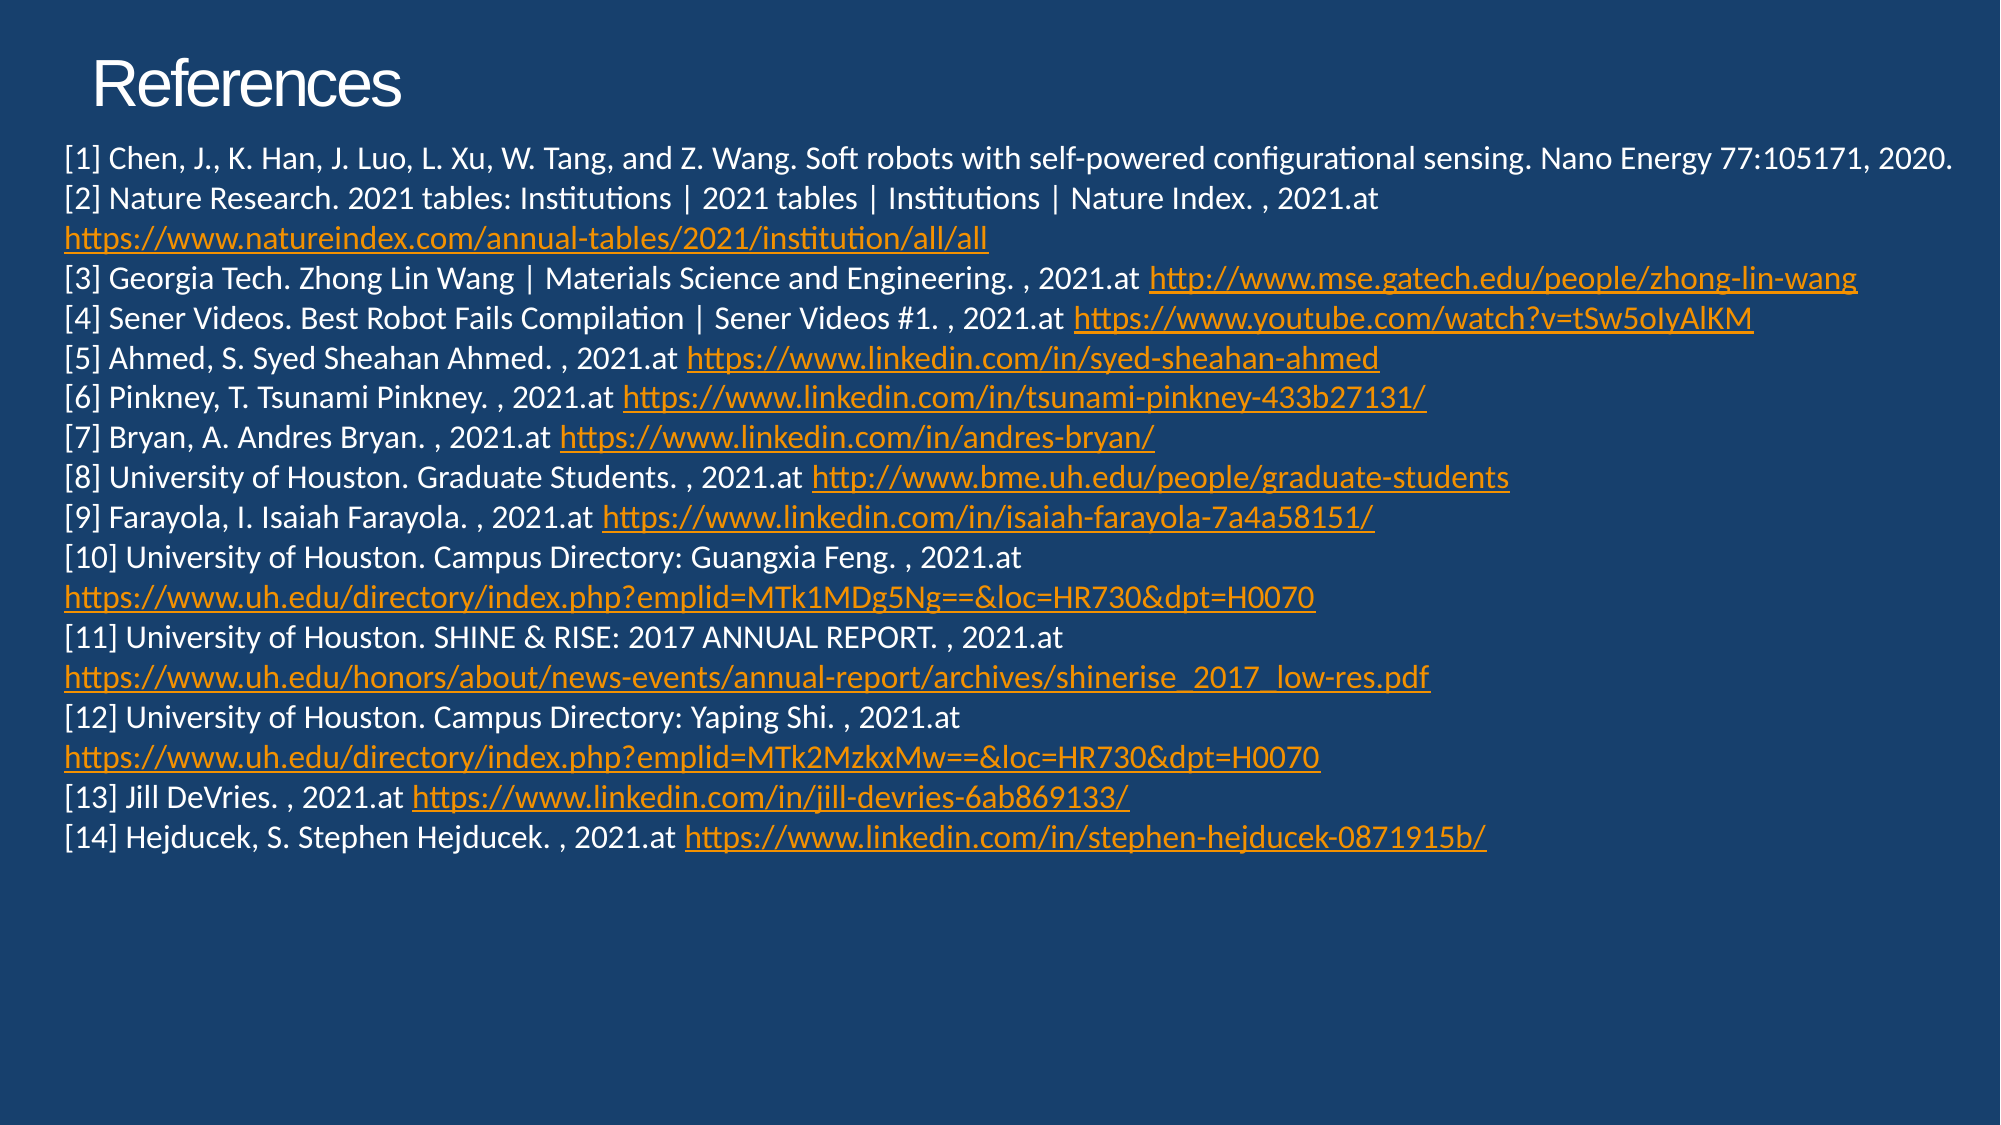

References
[1] Chen, J., K. Han, J. Luo, L. Xu, W. Tang, and Z. Wang. Soft robots with self-powered configurational sensing. Nano Energy 77:105171, 2020.
[2] Nature Research. 2021 tables: Institutions | 2021 tables | Institutions | Nature Index. , 2021.at https://www.natureindex.com/annual-tables/2021/institution/all/all
[3] Georgia Tech. Zhong Lin Wang | Materials Science and Engineering. , 2021.at http://www.mse.gatech.edu/people/zhong-lin-wang
[4] Sener Videos. Best Robot Fails Compilation | Sener Videos #1. , 2021.at https://www.youtube.com/watch?v=tSw5oIyAlKM
[5] Ahmed, S. Syed Sheahan Ahmed. , 2021.at https://www.linkedin.com/in/syed-sheahan-ahmed
[6] Pinkney, T. Tsunami Pinkney. , 2021.at https://www.linkedin.com/in/tsunami-pinkney-433b27131/
[7] Bryan, A. Andres Bryan. , 2021.at https://www.linkedin.com/in/andres-bryan/
[8] University of Houston. Graduate Students. , 2021.at http://www.bme.uh.edu/people/graduate-students
[9] Farayola, I. Isaiah Farayola. , 2021.at https://www.linkedin.com/in/isaiah-farayola-7a4a58151/
[10] University of Houston. Campus Directory: Guangxia Feng. , 2021.at 	https://www.uh.edu/directory/index.php?emplid=MTk1MDg5Ng==&loc=HR730&dpt=H0070
[11] University of Houston. SHINE & RISE: 2017 ANNUAL REPORT. , 2021.at https://www.uh.edu/honors/about/news-events/annual-report/archives/shinerise_2017_low-res.pdf
[12] University of Houston. Campus Directory: Yaping Shi. , 2021.at 	https://www.uh.edu/directory/index.php?emplid=MTk2MzkxMw==&loc=HR730&dpt=H0070
[13] Jill DeVries. , 2021.at https://www.linkedin.com/in/jill-devries-6ab869133/
[14] Hejducek, S. Stephen Hejducek. , 2021.at https://www.linkedin.com/in/stephen-hejducek-0871915b/